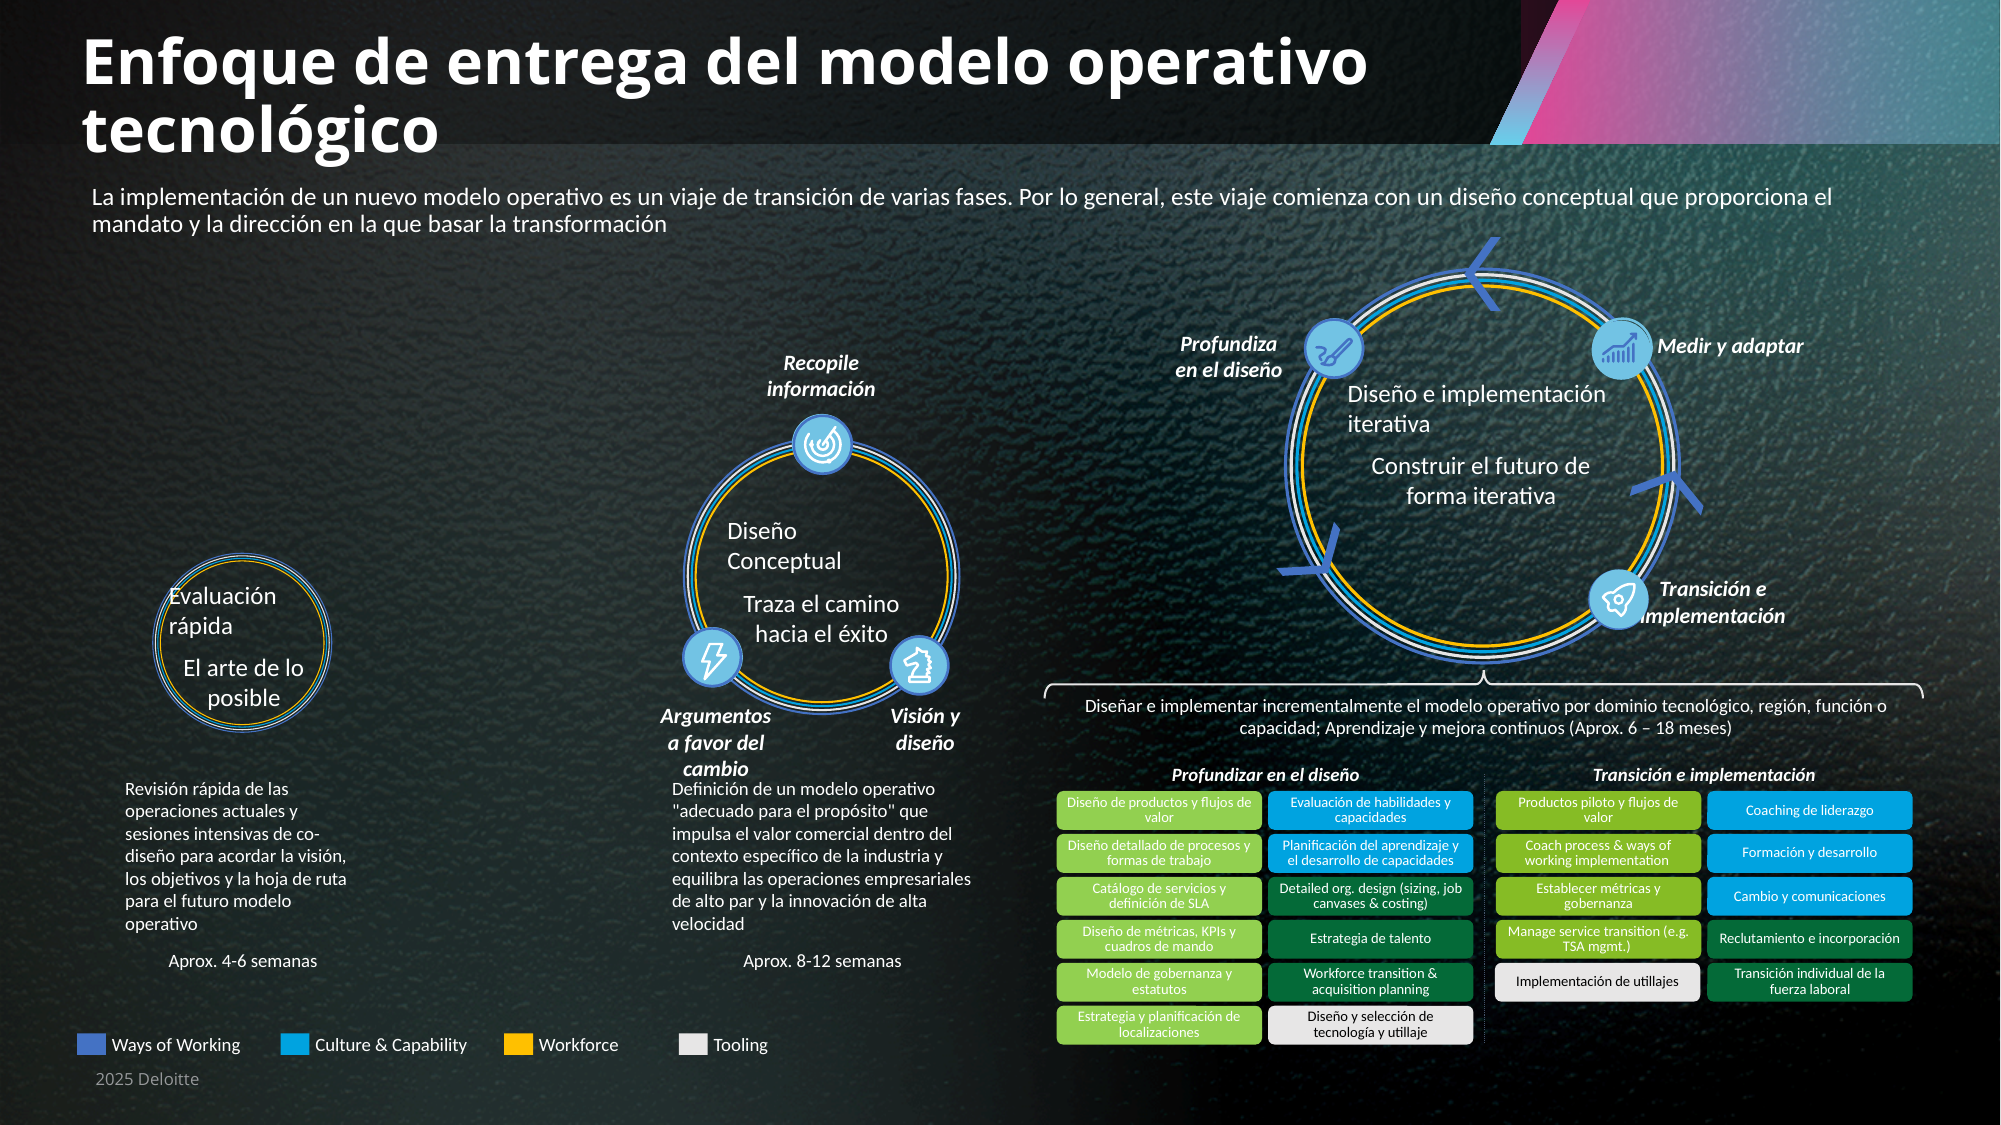

# Enfoque de entrega del modelo operativo tecnológico
La implementación de un nuevo modelo operativo es un viaje de transición de varias fases. Por lo general, este viaje comienza con un diseño conceptual que proporciona el mandato y la dirección en la que basar la transformación

Profundiza en el diseño
Medir y adaptar

Recopile información
Diseño e implementación iterativa
Construir el futuro de forma iterativa

Diseño Conceptual
Traza el camino hacia el éxito

Transición e implementación
Evaluación rápida
El arte de lo posible

Diseñar e implementar incrementalmente el modelo operativo por dominio tecnológico, región, función o capacidad; Aprendizaje y mejora continuos (Aprox. 6 – 18 meses)
Argumentos a favor del cambio
Visión y diseño

Profundizar en el diseño
Transición e implementación
Revisión rápida de las operaciones actuales y sesiones intensivas de co-diseño para acordar la visión, los objetivos y la hoja de ruta para el futuro modelo operativo
Aprox. 4-6 semanas
Definición de un modelo operativo "adecuado para el propósito" que impulsa el valor comercial dentro del contexto específico de la industria y equilibra las operaciones empresariales de alto par y la innovación de alta velocidad
Aprox. 8-12 semanas
Coaching de liderazgo
Productos piloto y flujos de valor
Diseño de productos y flujos de valor
Diseño detallado de procesos y formas de trabajo
Catálogo de servicios y definición de SLA
Diseño de métricas, KPIs y cuadros de mando
Modelo de gobernanza y estatutos
Estrategia y planificación de localizaciones
Evaluación de habilidades y capacidades
Planificación del aprendizaje y el desarrollo de capacidades
Detailed org. design (sizing, job canvases & costing)
Estrategia de talento
Workforce transition & acquisition planning
Diseño y selección de tecnología y utillaje
Formación y desarrollo
Coach process & ways of working implementation
Cambio y comunicaciones
Establecer métricas y gobernanza
Reclutamiento e incorporación
Manage service transition (e.g. TSA mgmt.)
Implementación de utillajes
Transición individual de la fuerza laboral
Ways of Working
Culture & Capability
Workforce
Tooling